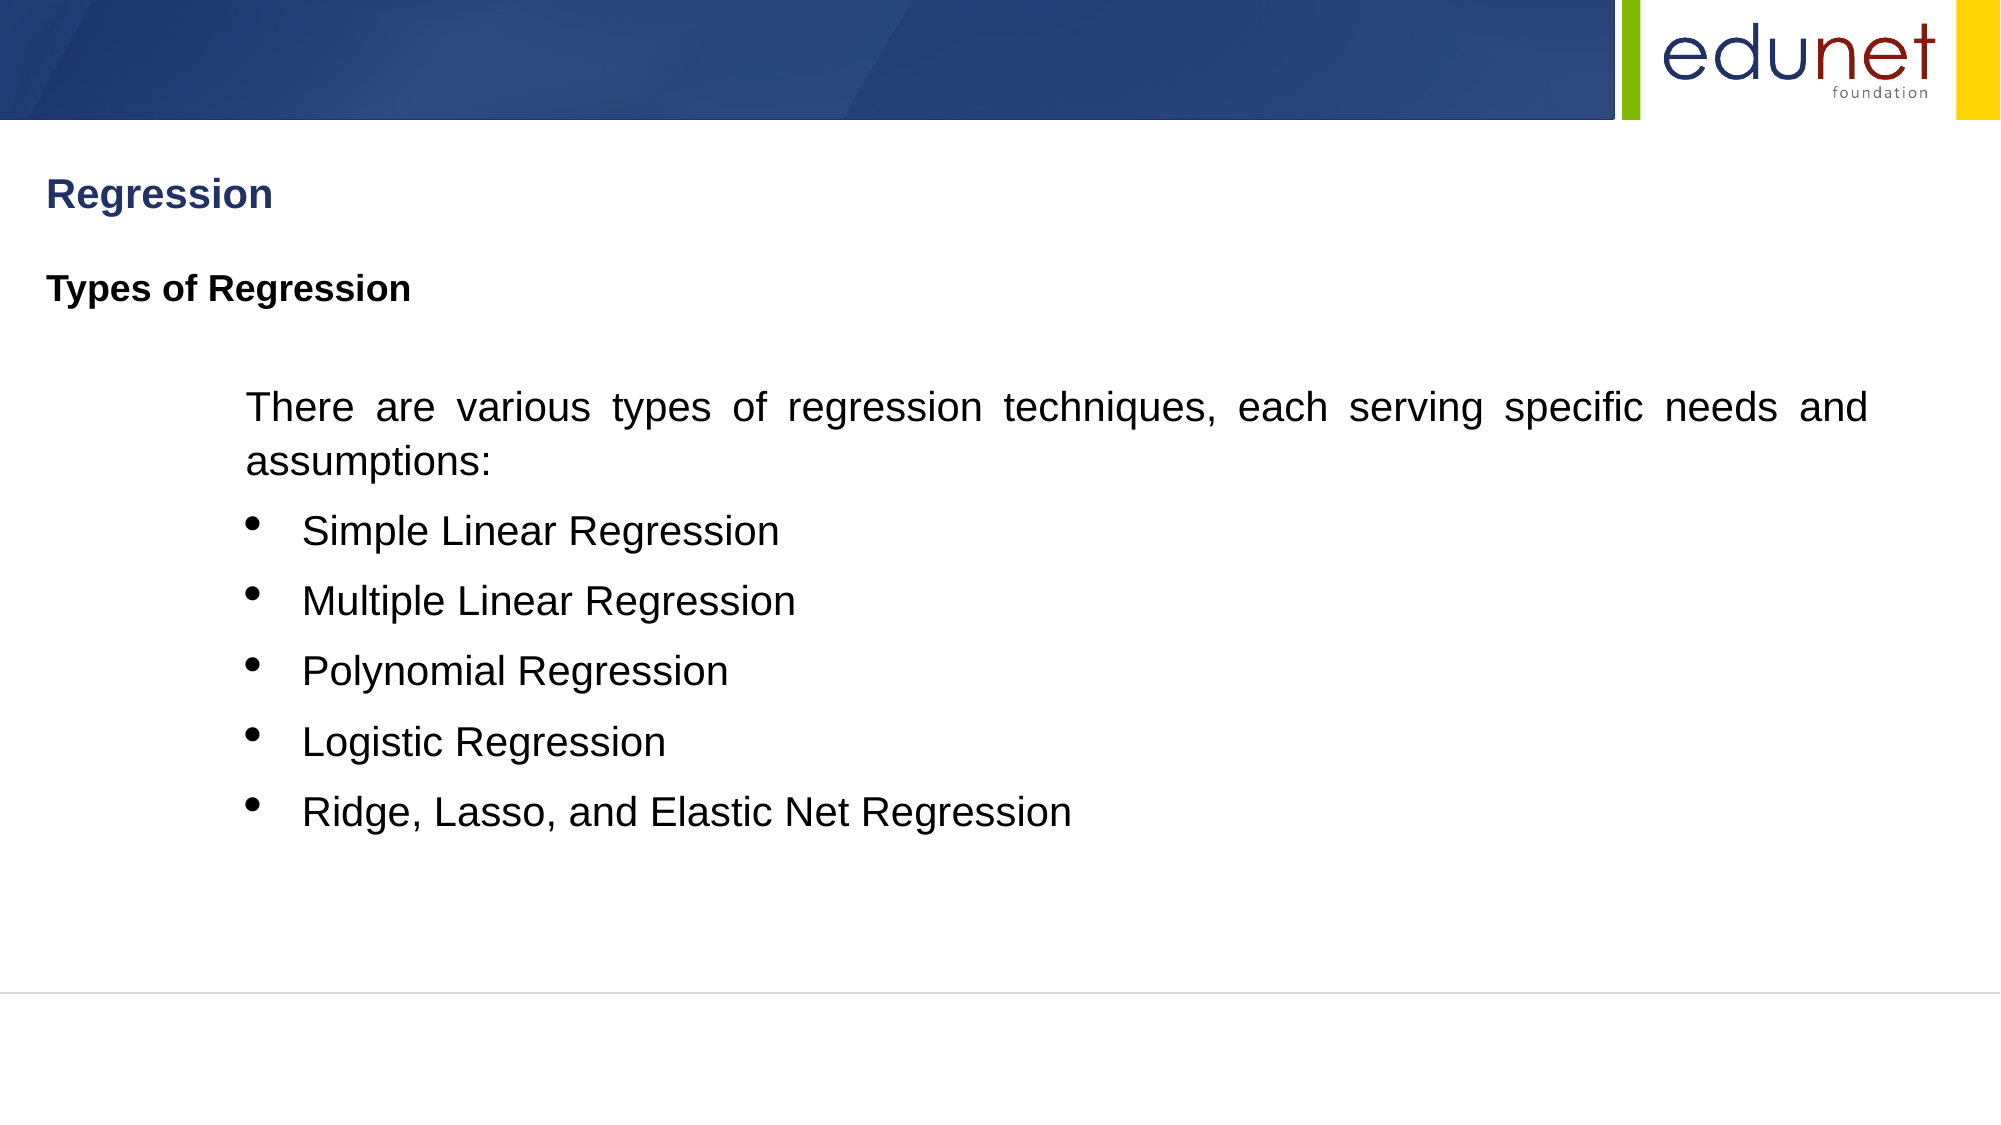

Regression
Types of Regression
There are various types of regression techniques, each serving specific needs and assumptions:
Simple Linear Regression
Multiple Linear Regression
Polynomial Regression
Logistic Regression
Ridge, Lasso, and Elastic Net Regression